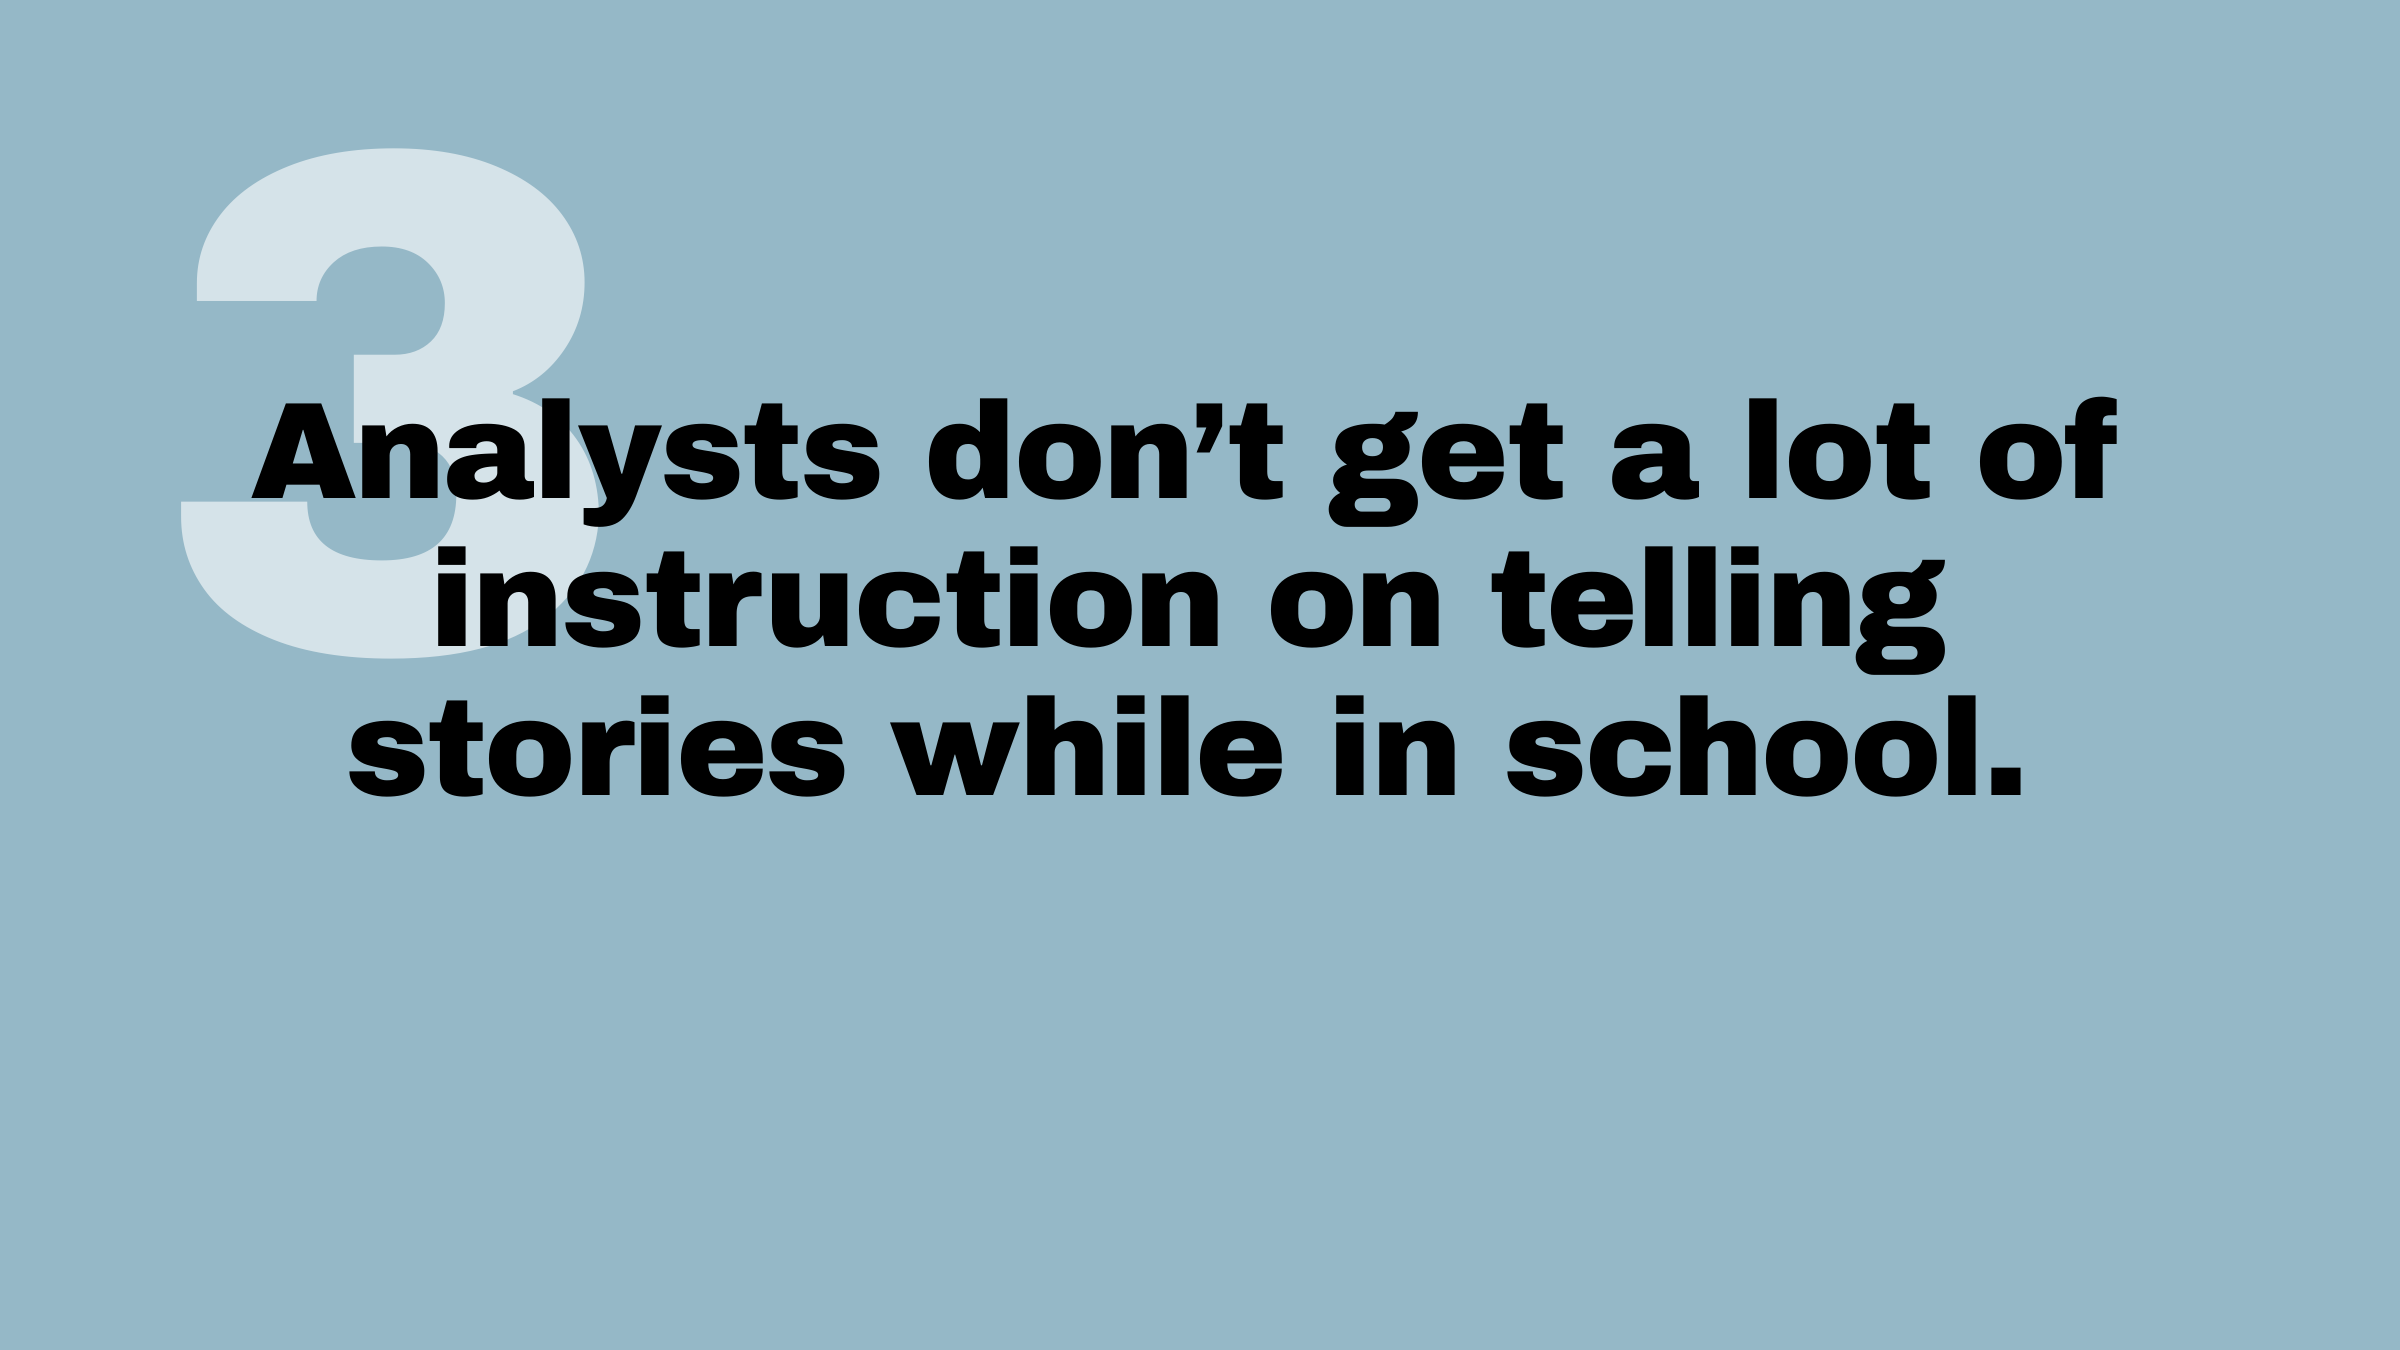

3
# Analysts don’t get a lot of instruction on telling stories while in school.